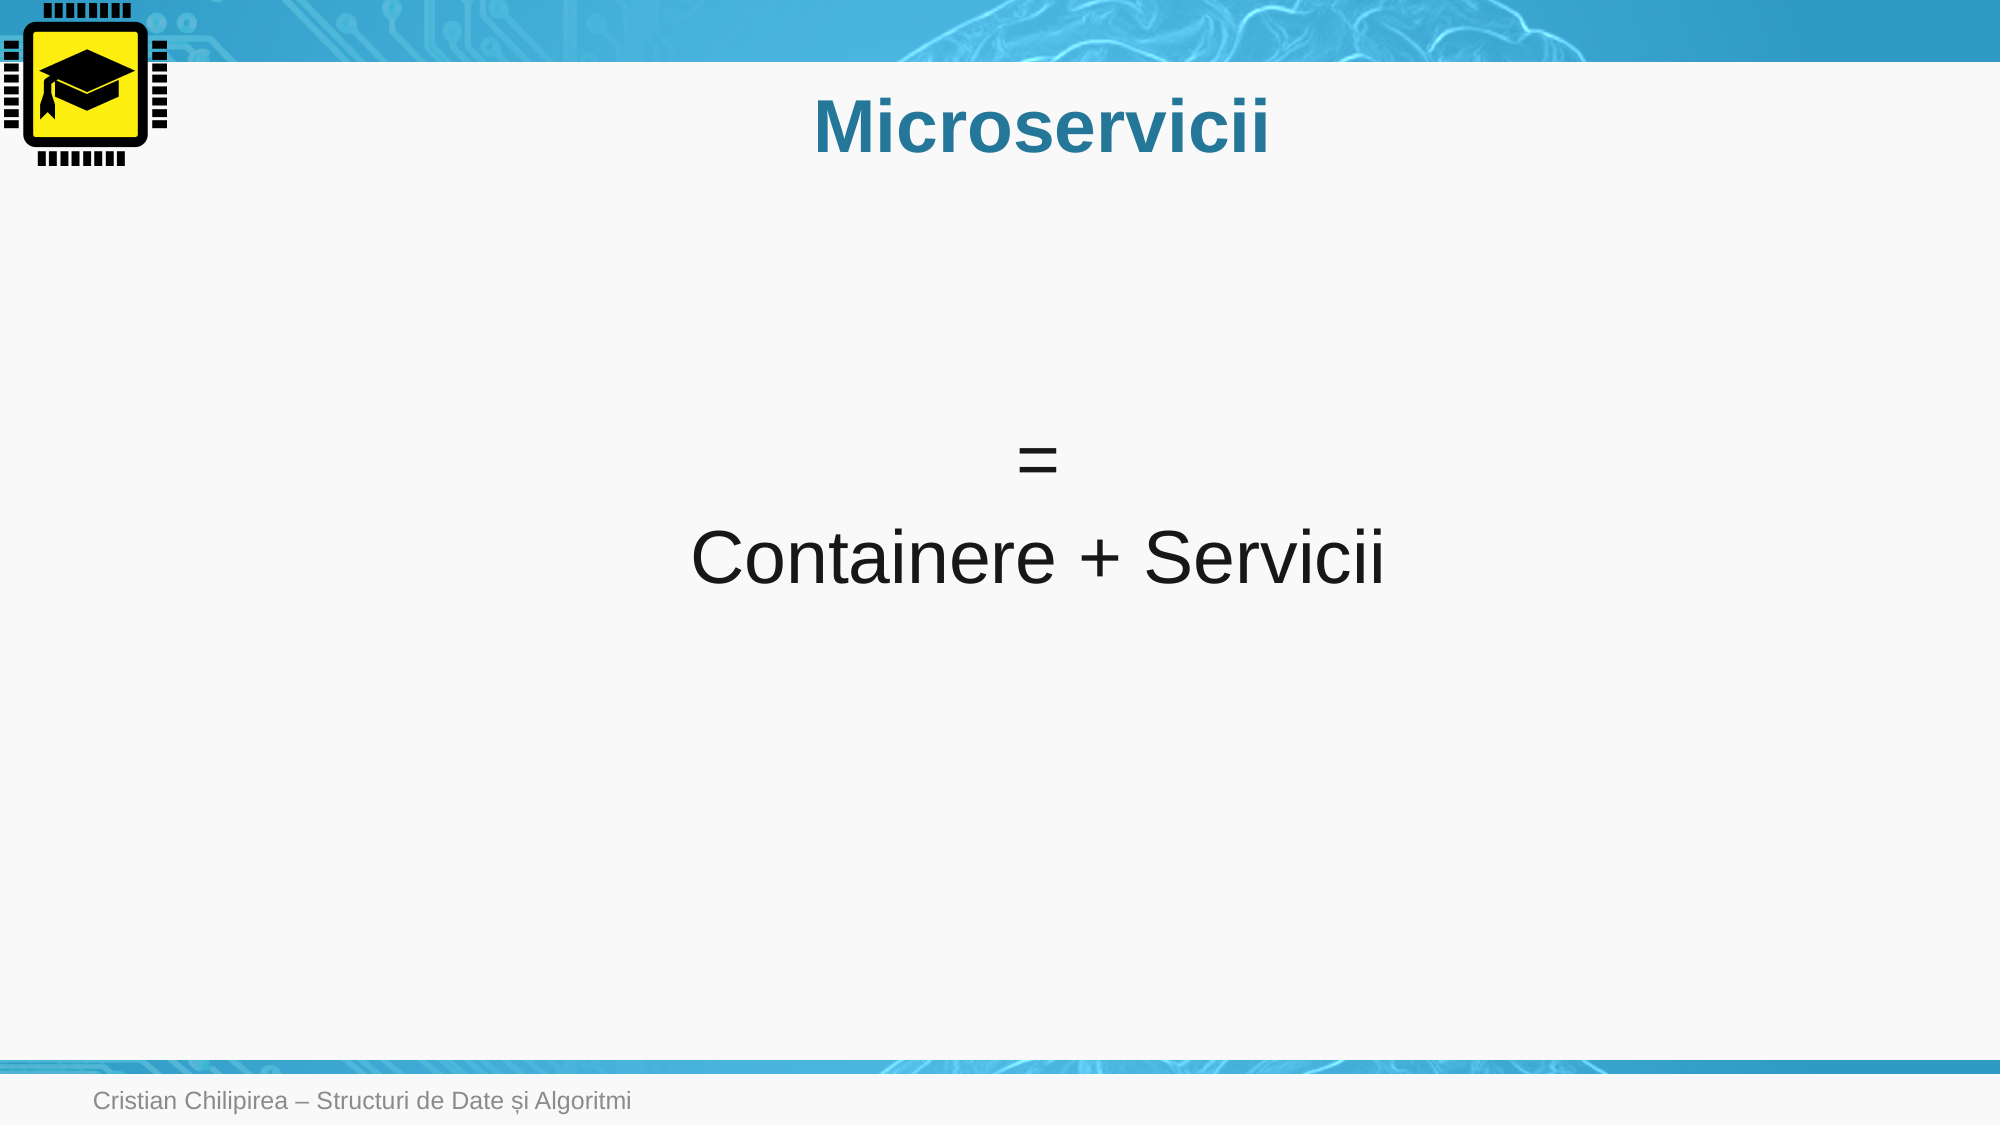

# Microservicii
=
Containere + Servicii
Cristian Chilipirea – Structuri de Date și Algoritmi